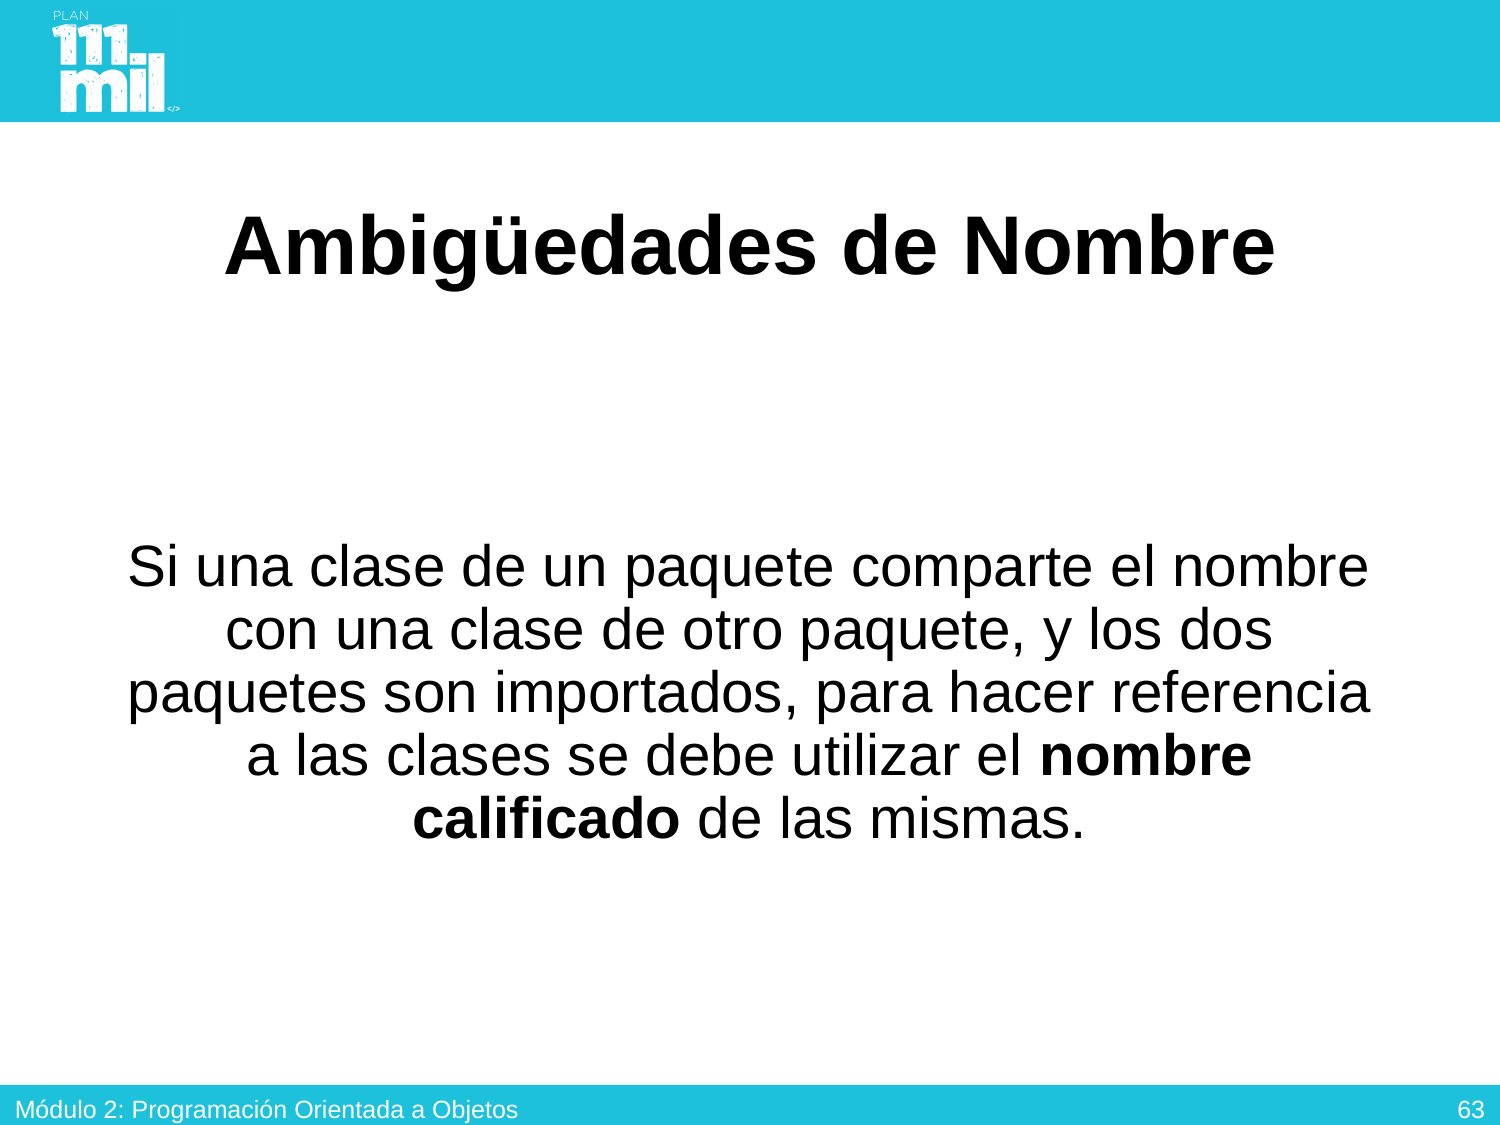

# Ambigüedades de Nombre

Si una clase de un paquete comparte el nombre con una clase de otro paquete, y los dos paquetes son importados, para hacer referencia a las clases se debe utilizar el nombre calificado de las mismas.
63
Módulo 2: Programación Orientada a Objetos